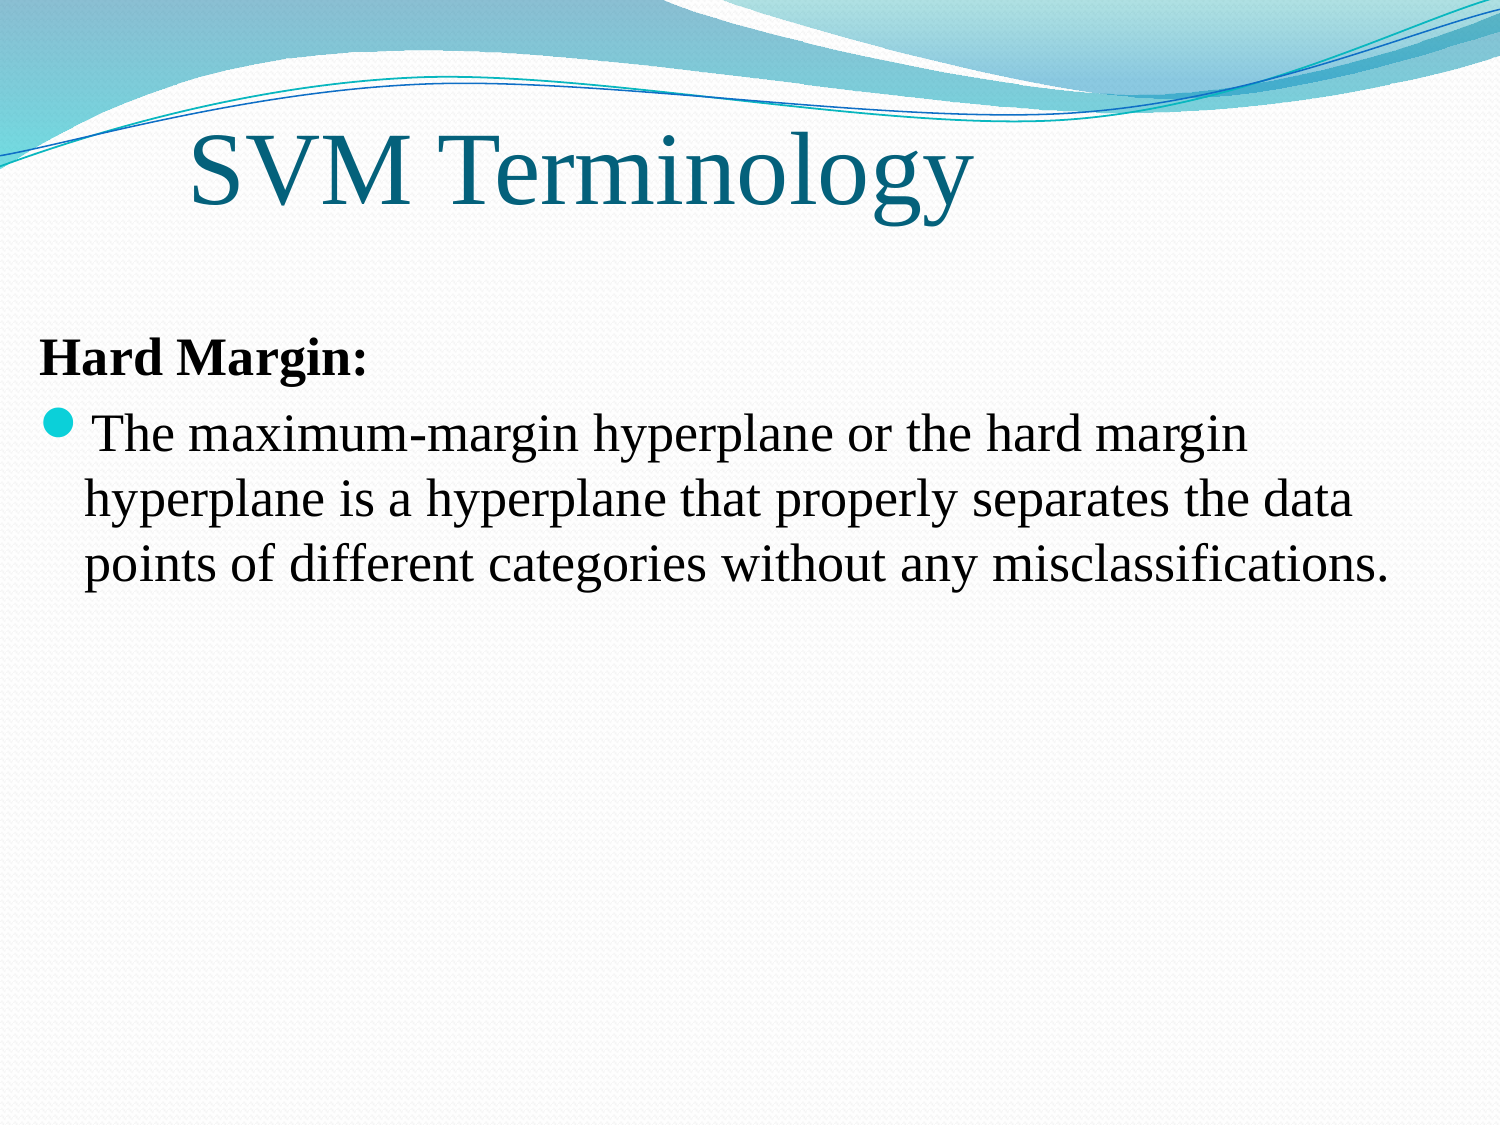

# SVM Terminology

Hard Margin:
The maximum-margin hyperplane or the hard margin hyperplane is a hyperplane that properly separates the data points of different categories without any misclassifications.